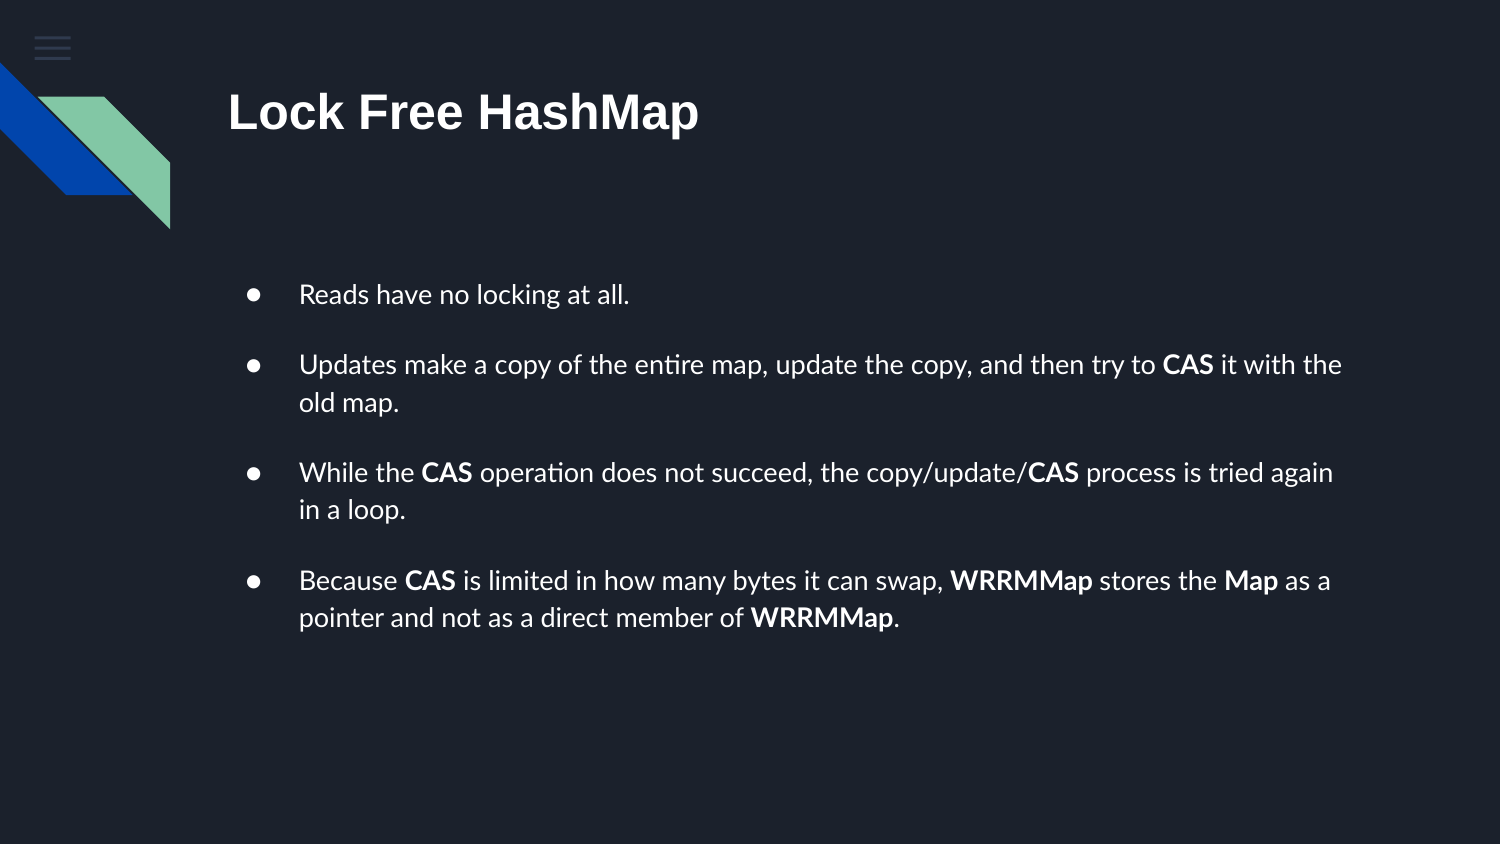

# Lock Free HashMap
Reads have no locking at all.
Updates make a copy of the entire map, update the copy, and then try to CAS it with the old map.
While the CAS operation does not succeed, the copy/update/CAS process is tried again in a loop.
Because CAS is limited in how many bytes it can swap, WRRMMap stores the Map as a pointer and not as a direct member of WRRMMap.